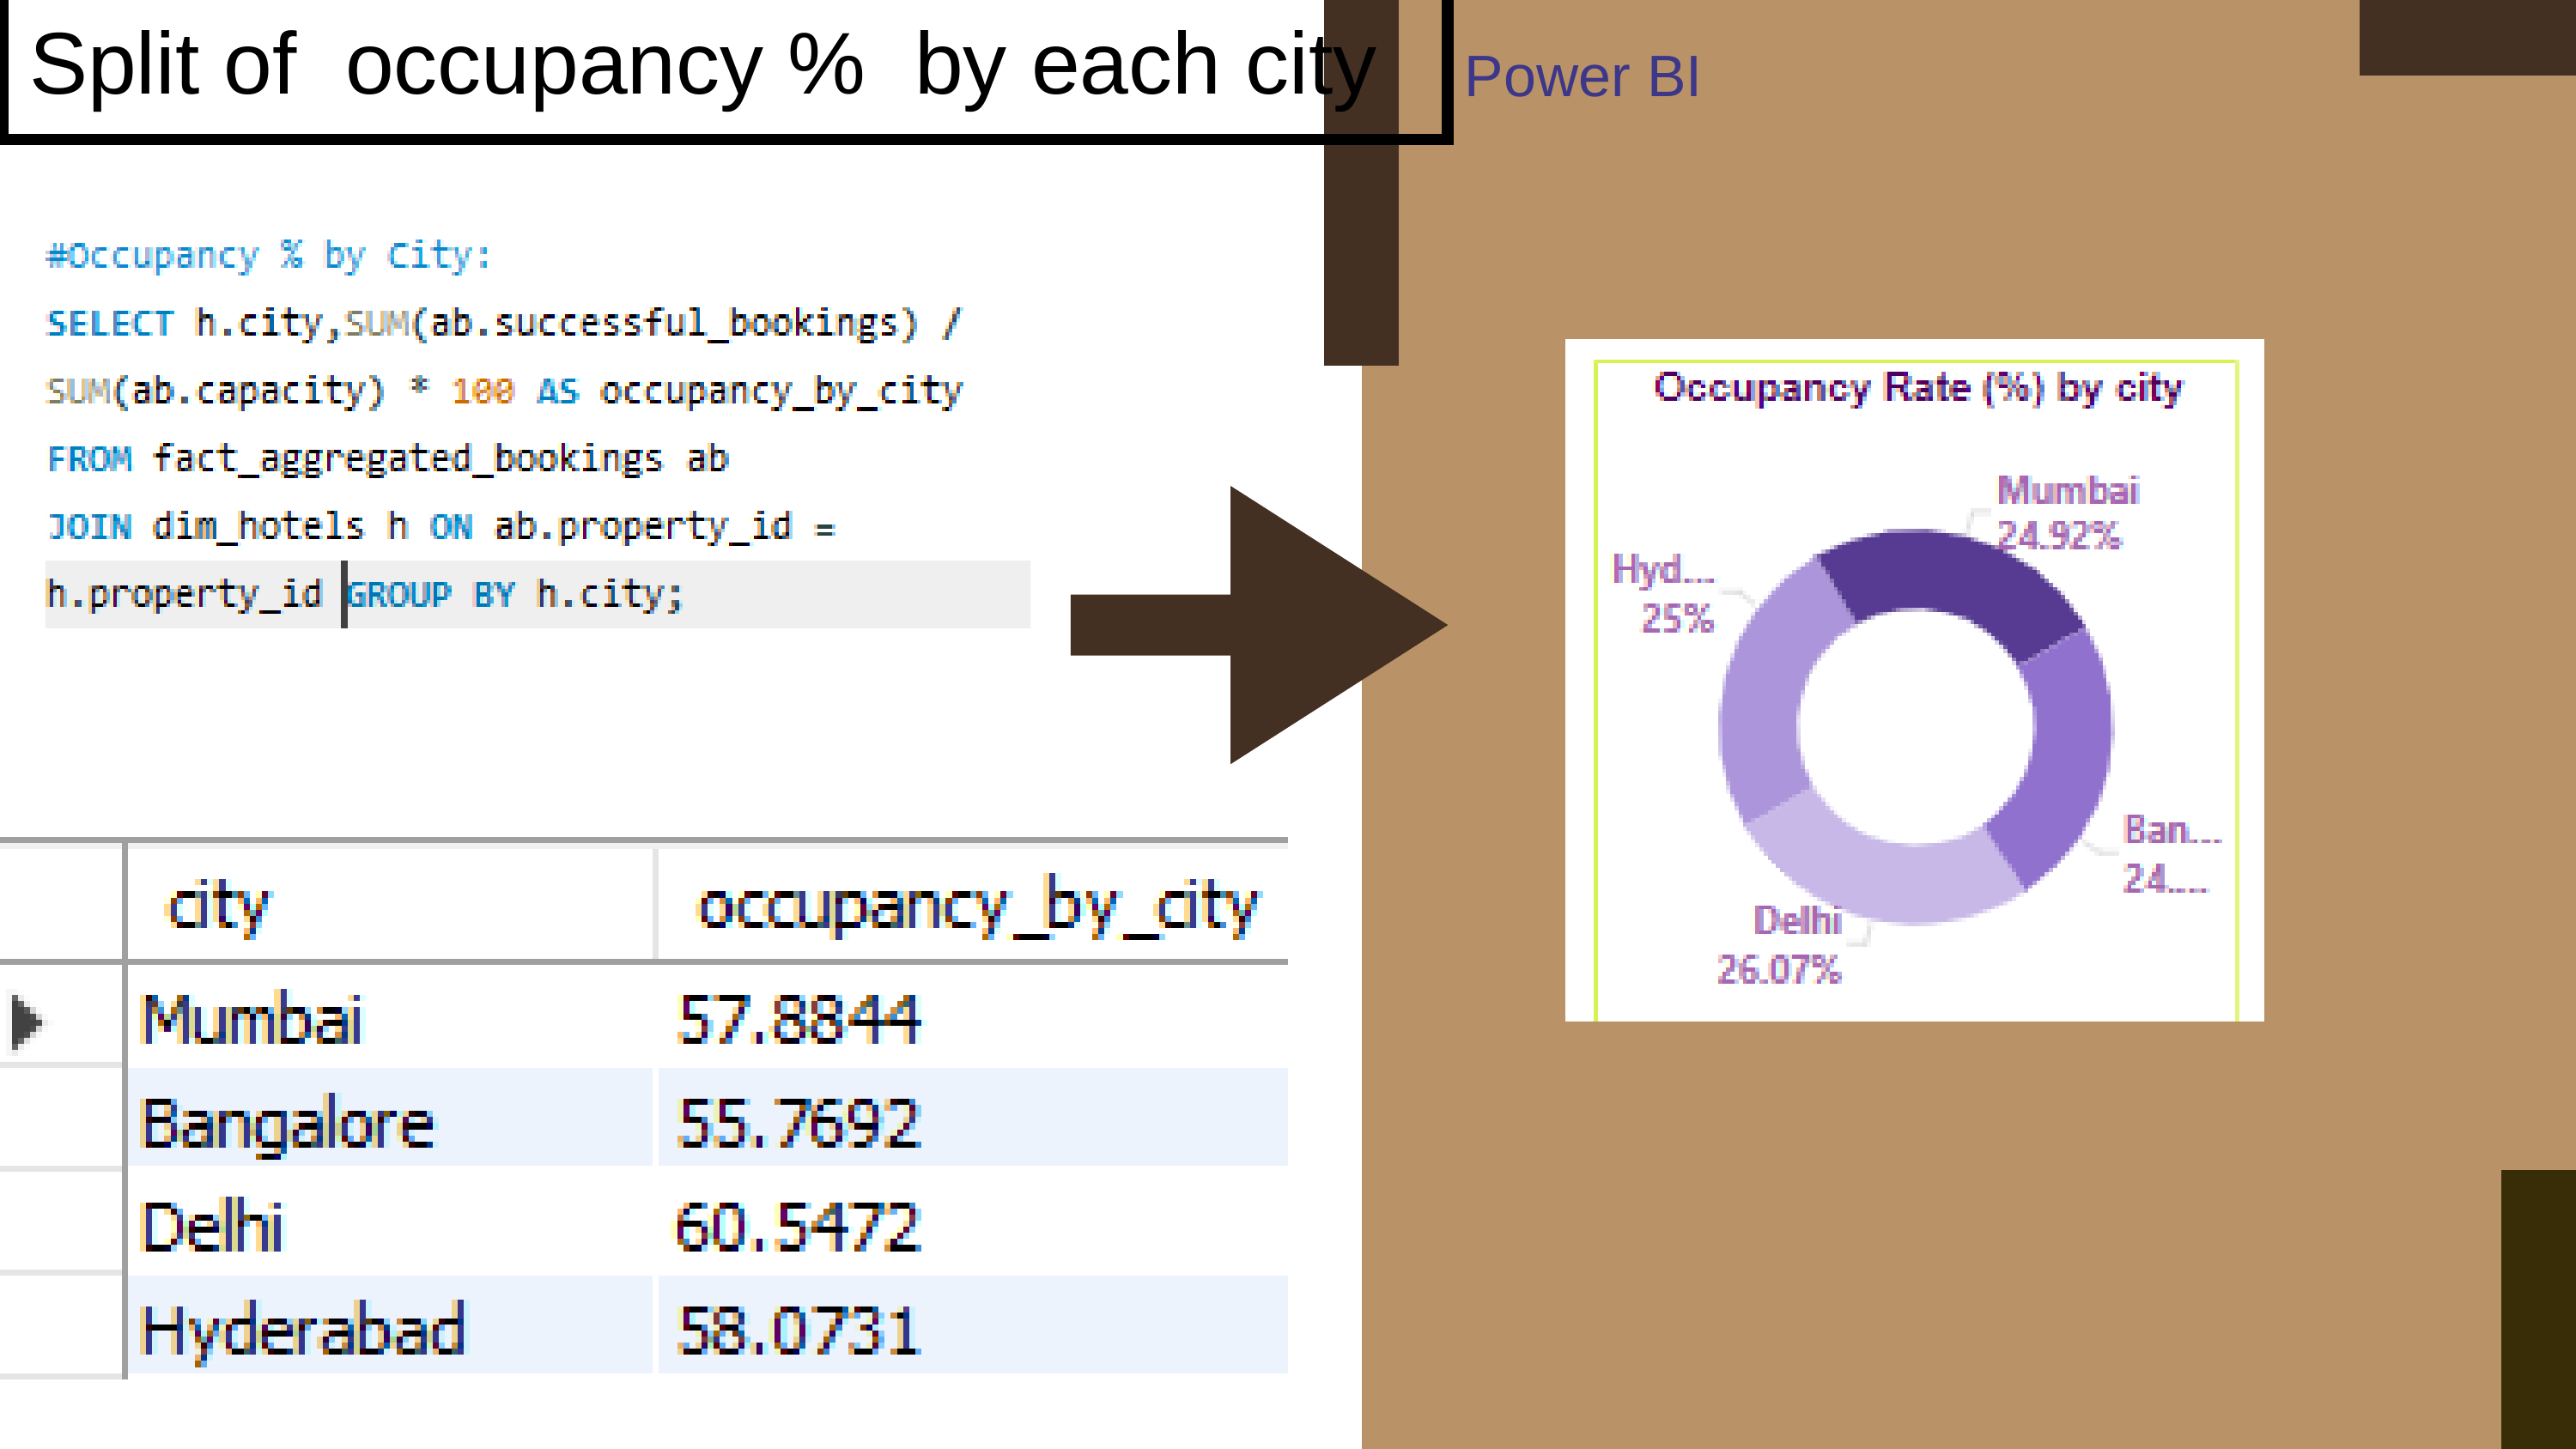

| Split of occupancy % by each city |
| --- |
Power BI

Mission
Lorem ipsum dolor sit amet, consectetur adipiscing elit. Sed at ipsum vitae lacus lobortis lacinia. Donec tristique arcu massa, at.